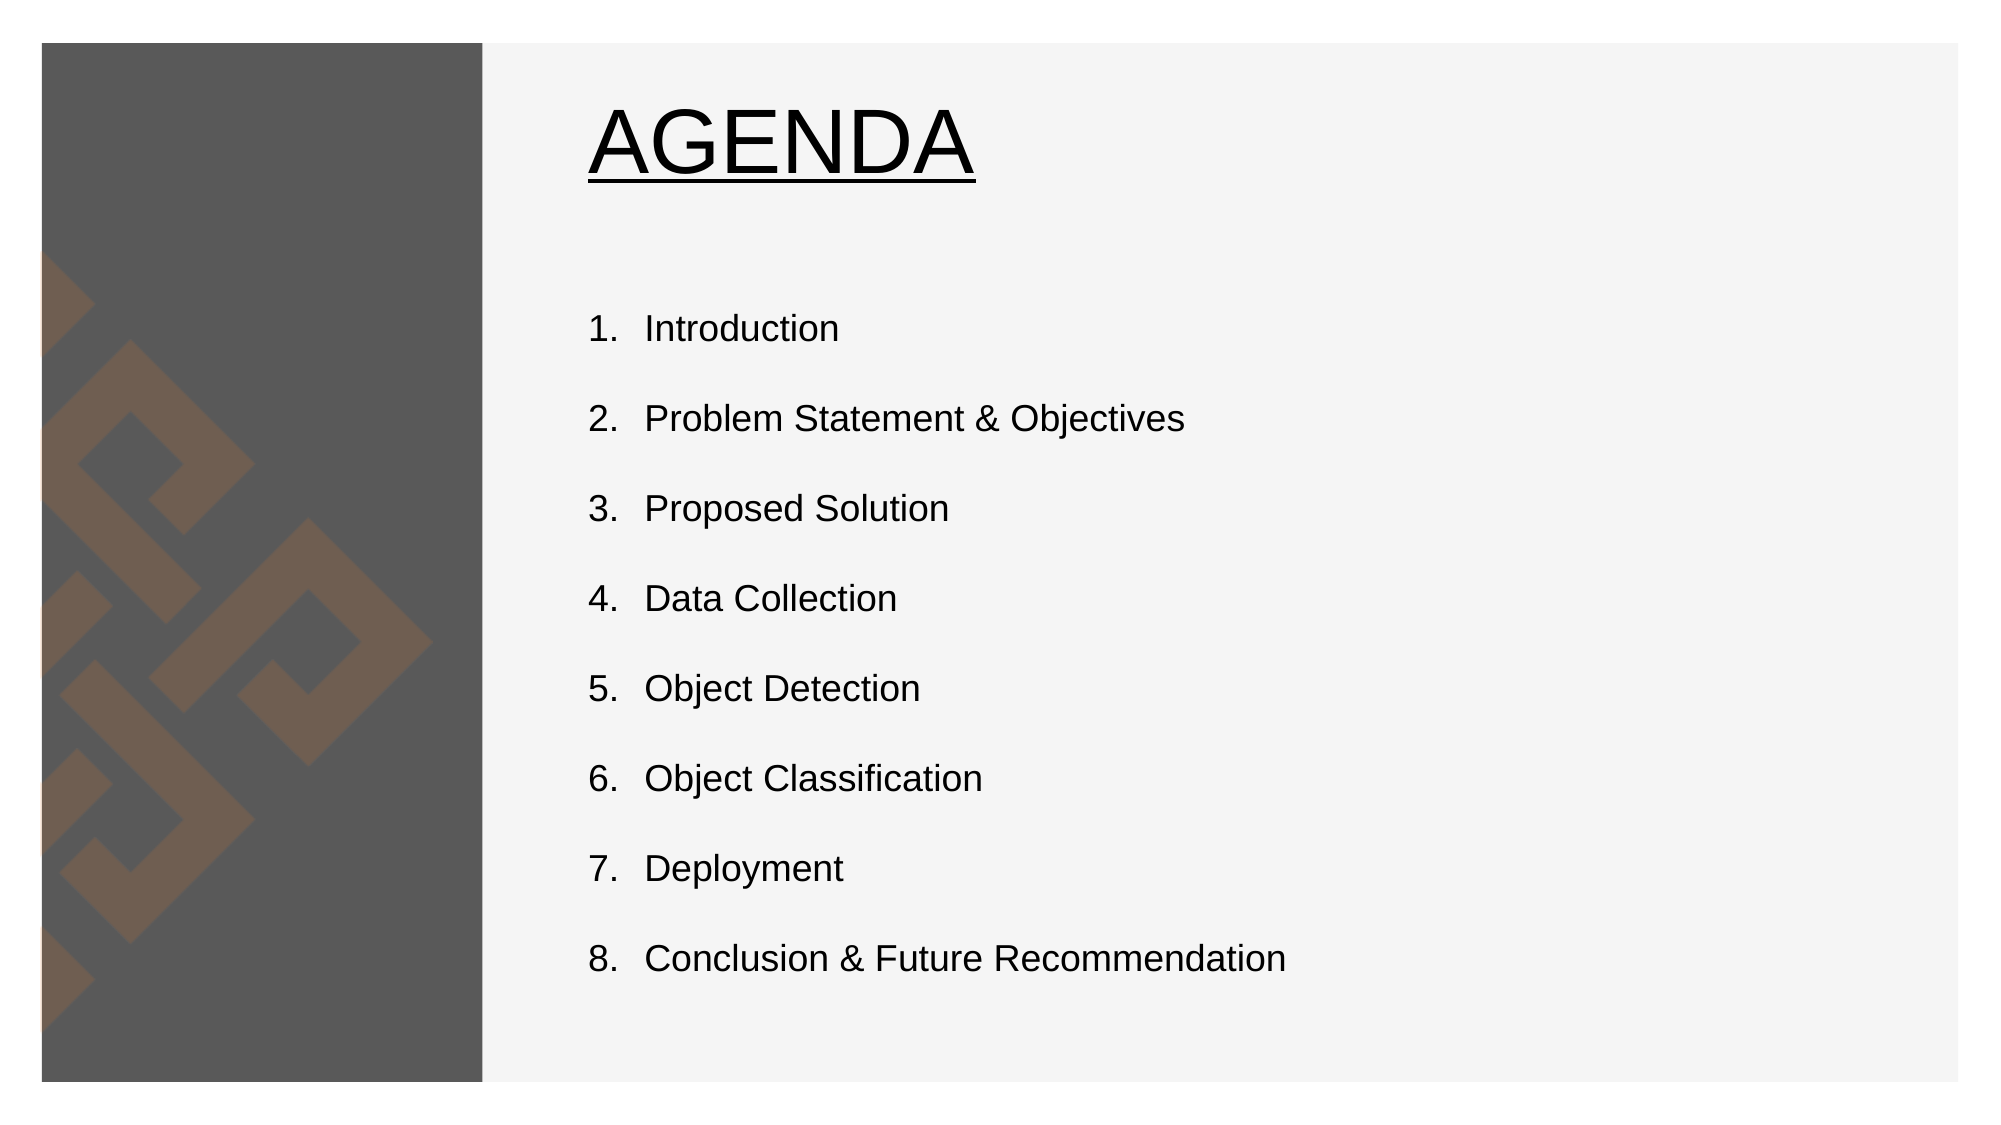

AGENDA
Introduction
Problem Statement & Objectives
Proposed Solution
Data Collection
Object Detection
Object Classification
Deployment
Conclusion & Future Recommendation